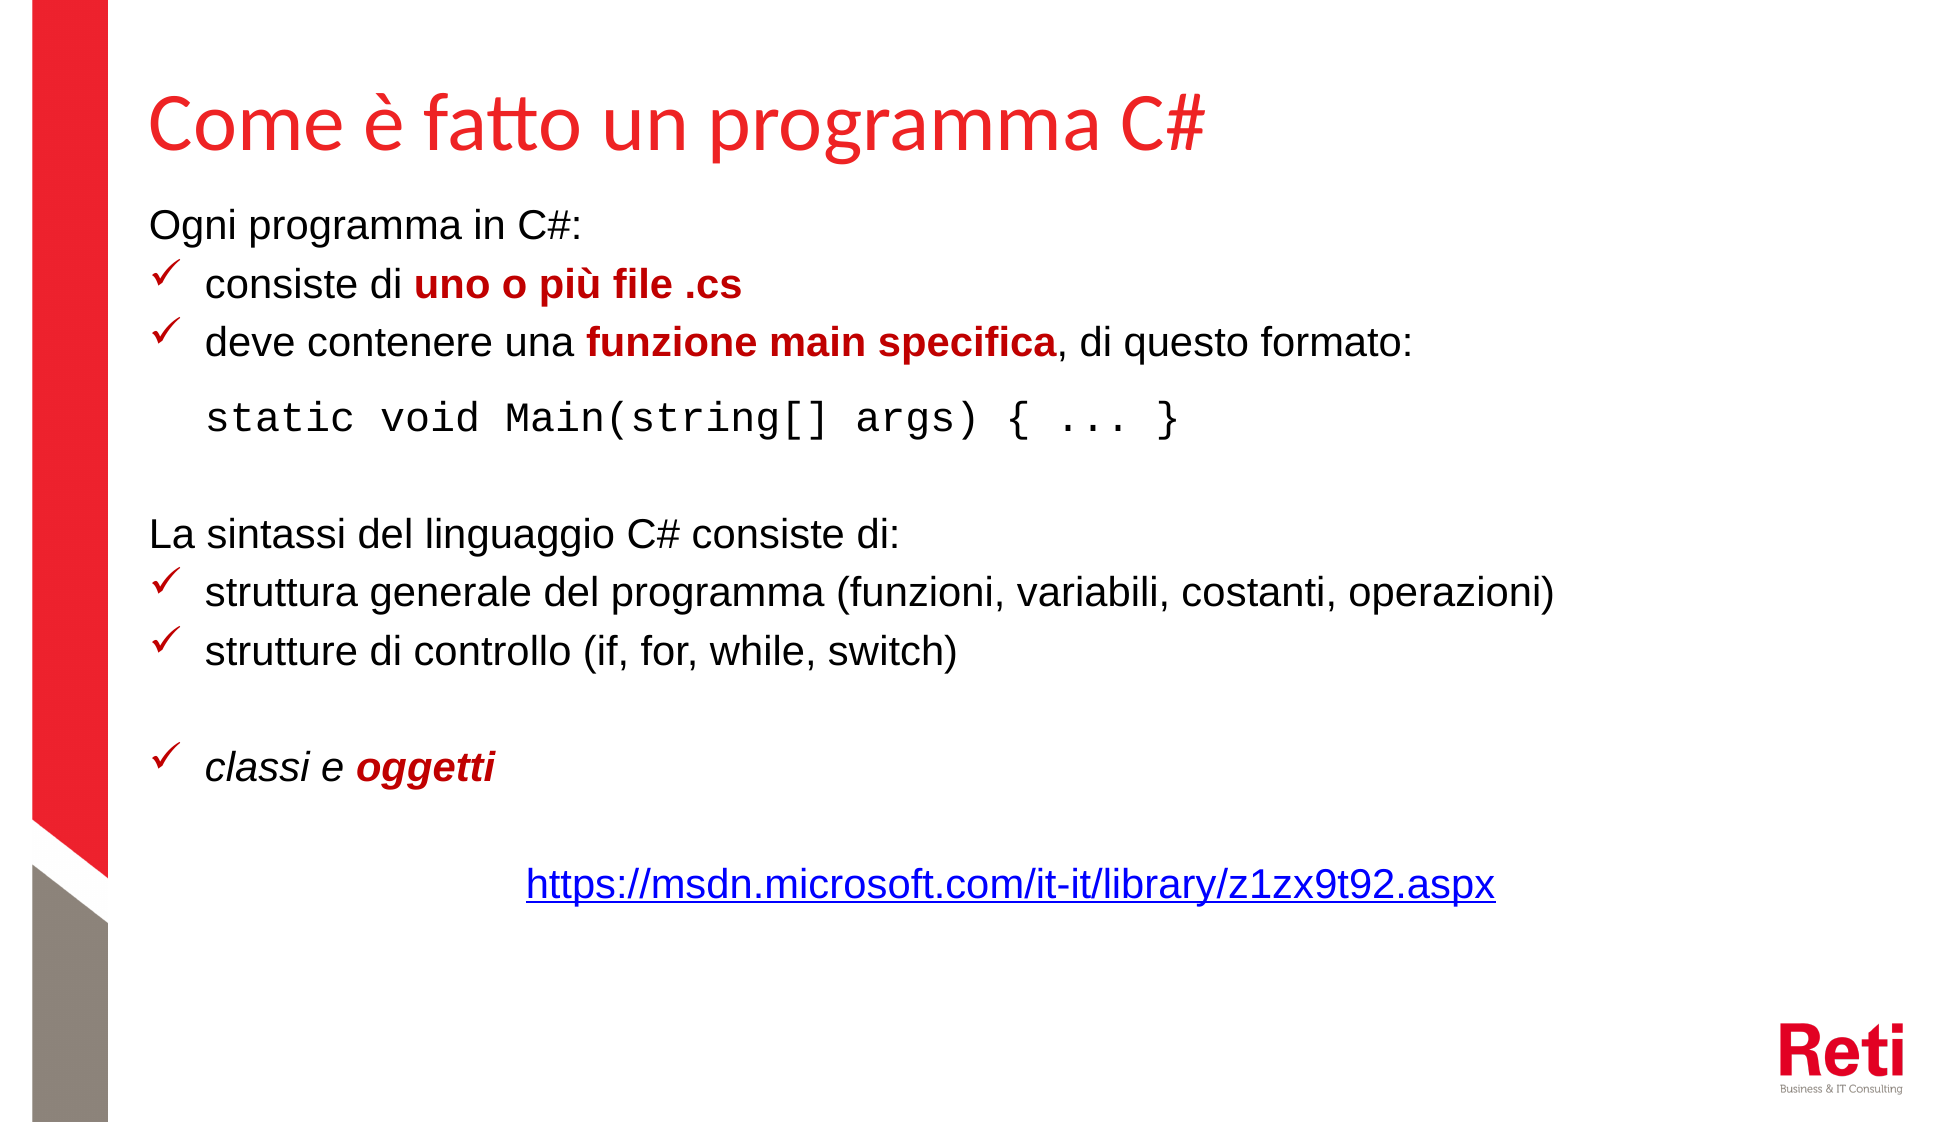

# Come è fatto un programma C#
Ogni programma in C#:
consiste di uno o più file .cs
deve contenere una funzione main specifica, di questo formato:
static void Main(string[] args) { ... }

La sintassi del linguaggio C# consiste di:
struttura generale del programma (funzioni, variabili, costanti, operazioni)
strutture di controllo (if, for, while, switch)

classi e oggetti

https://msdn.microsoft.com/it-it/library/z1zx9t92.aspx